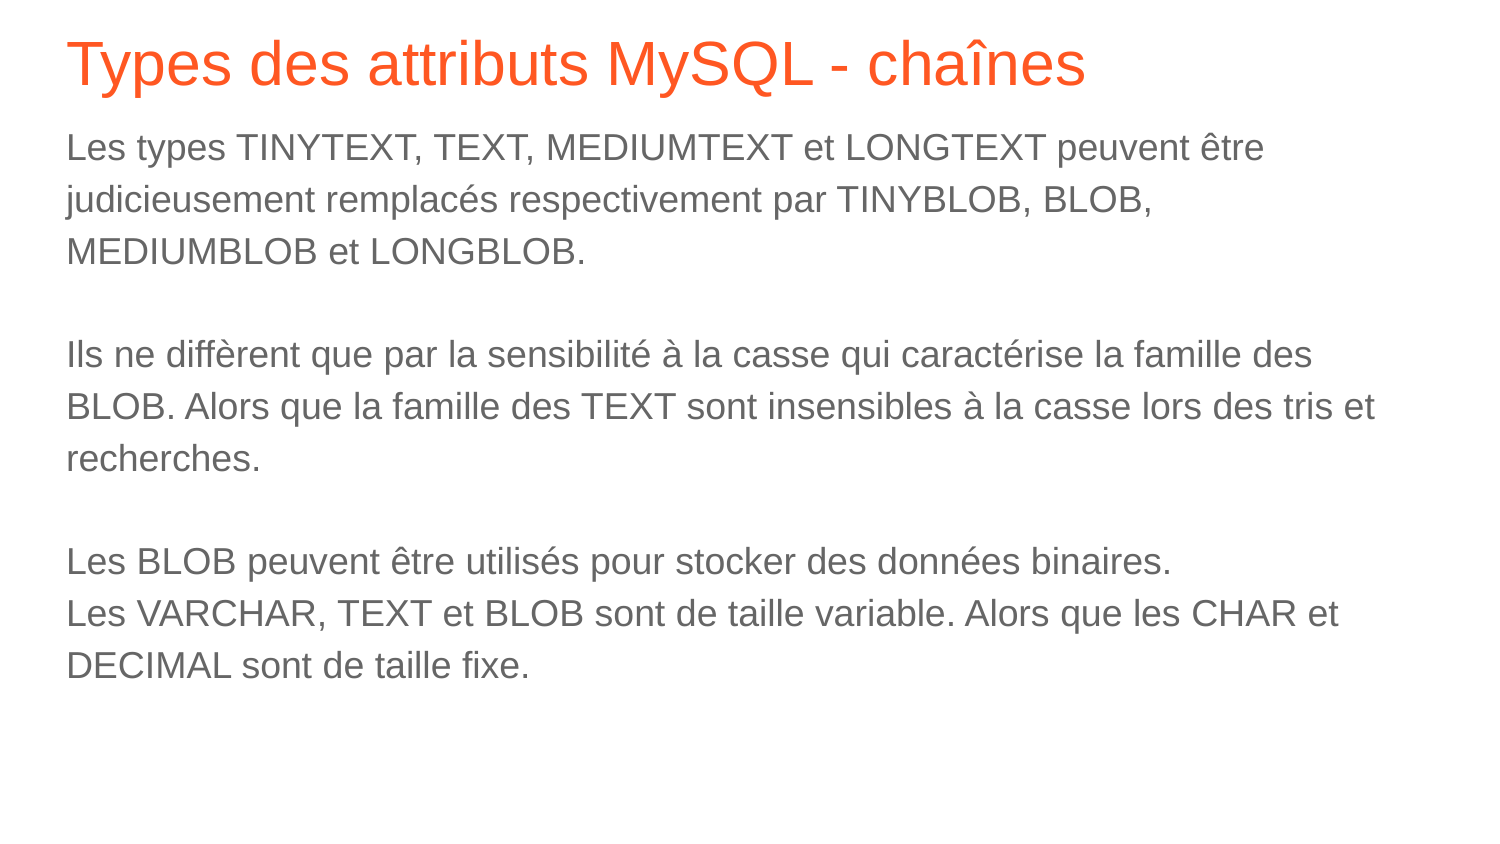

# Types des attributs MySQL - chaînes
Les types TINYTEXT, TEXT, MEDIUMTEXT et LONGTEXT peuvent être
judicieusement remplacés respectivement par TINYBLOB, BLOB,
MEDIUMBLOB et LONGBLOB.
Ils ne diffèrent que par la sensibilité à la casse qui caractérise la famille des
BLOB. Alors que la famille des TEXT sont insensibles à la casse lors des tris et
recherches.
Les BLOB peuvent être utilisés pour stocker des données binaires.
Les VARCHAR, TEXT et BLOB sont de taille variable. Alors que les CHAR et
DECIMAL sont de taille fixe.